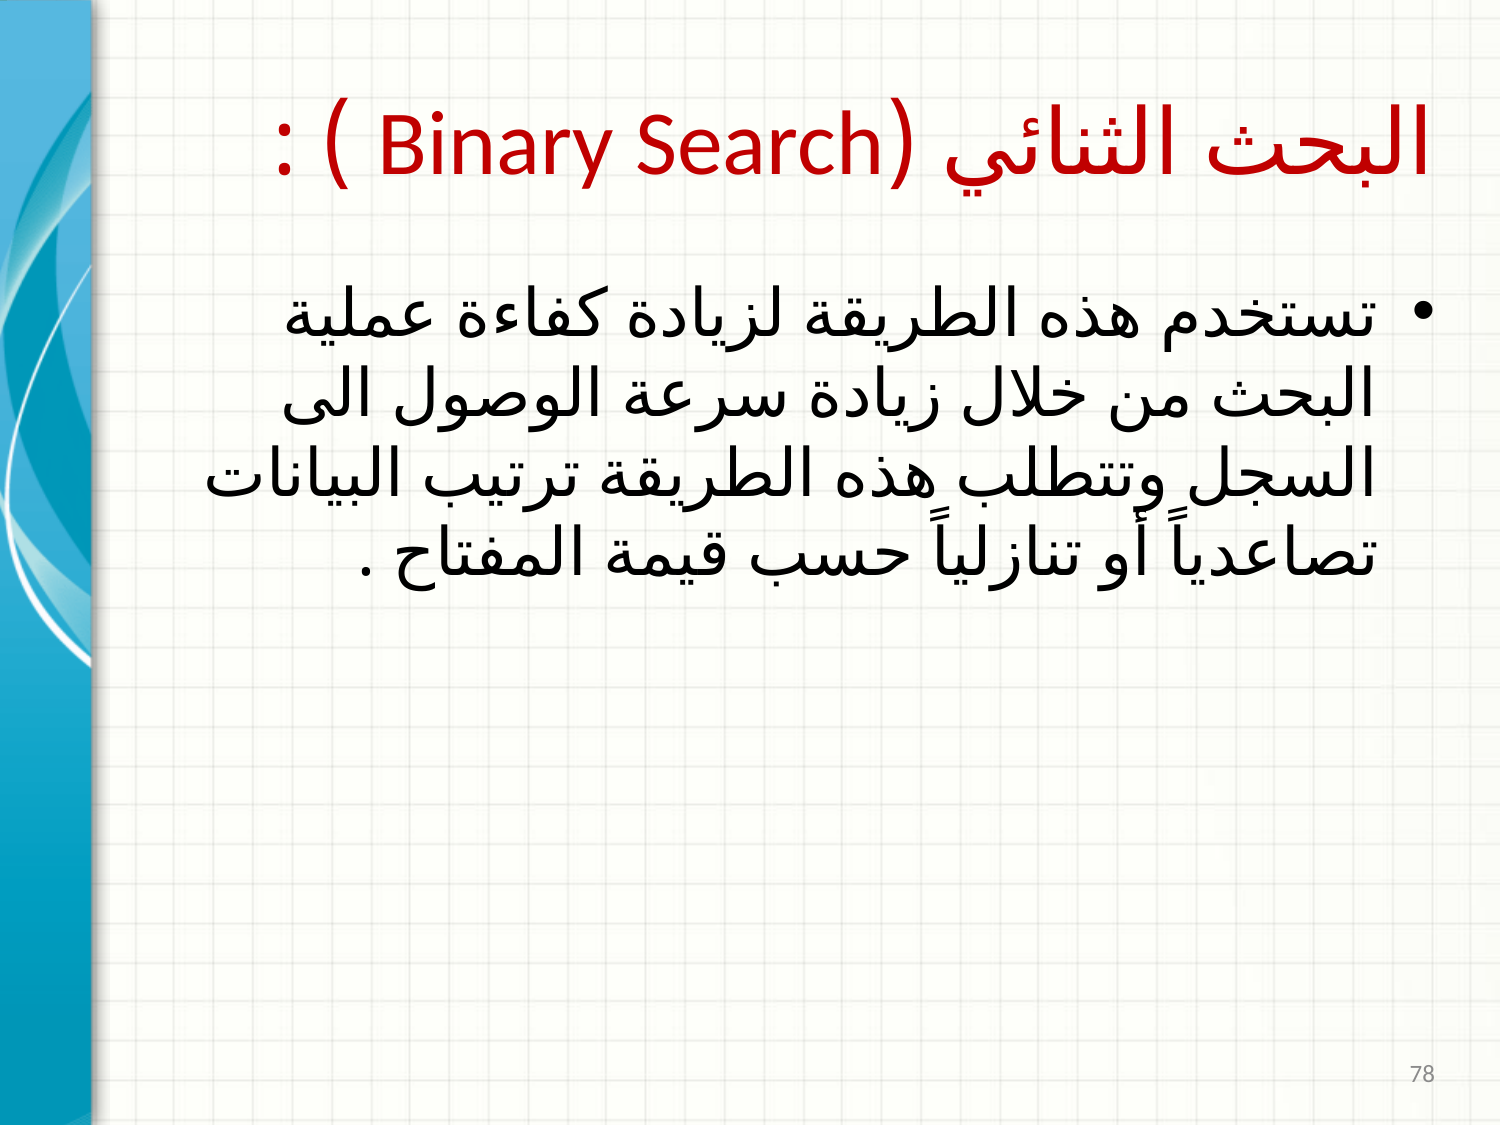

# البحث الثنائي (Binary Search ) :
تستخدم هذه الطريقة لزيادة كفاءة عملية البحث من خلال زيادة سرعة الوصول الى السجل وتتطلب هذه الطريقة ترتيب البيانات تصاعدياً أو تنازلياً حسب قيمة المفتاح .
78